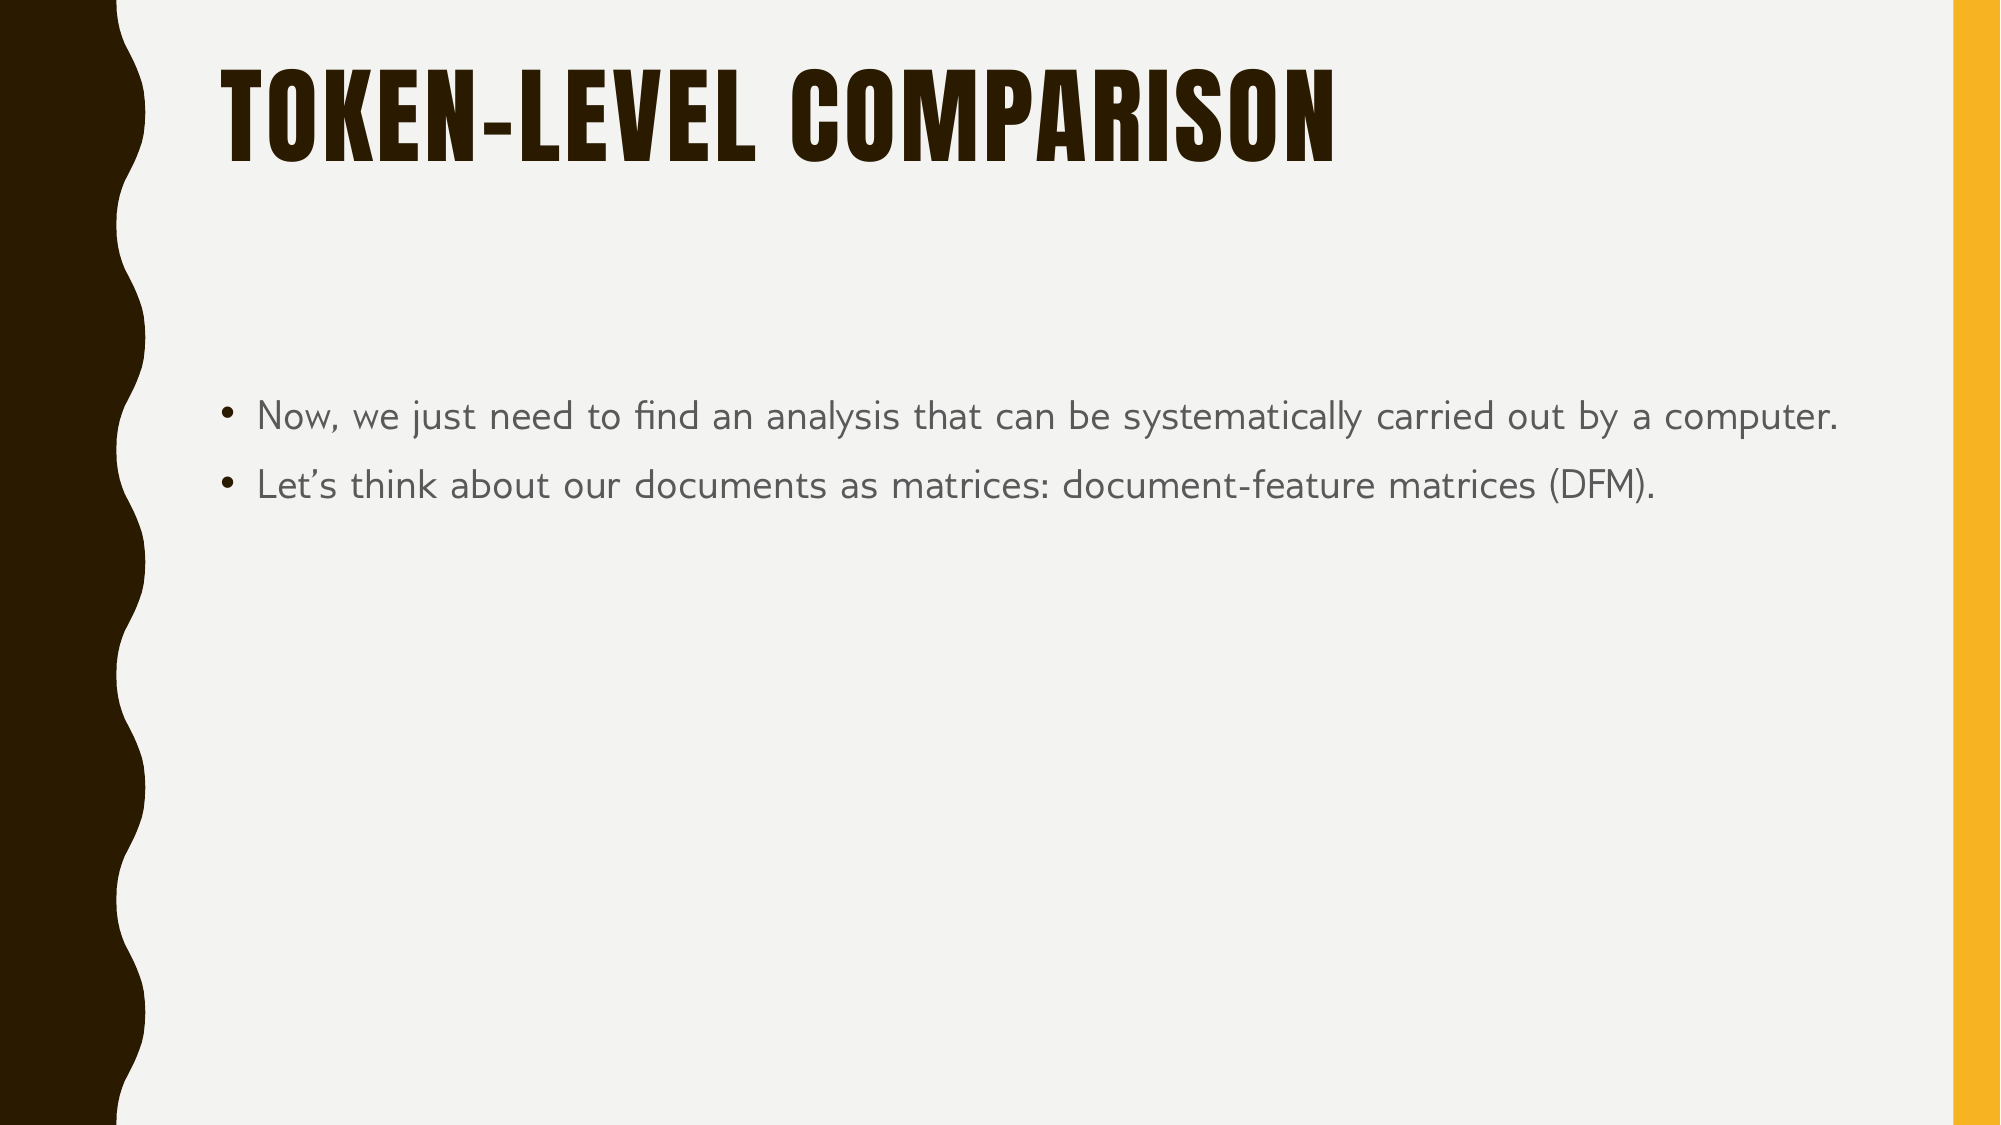

# Token-level comparison
Now, we just need to find an analysis that can be systematically carried out by a computer.
Let’s think about our documents as matrices: document-feature matrices (DFM).